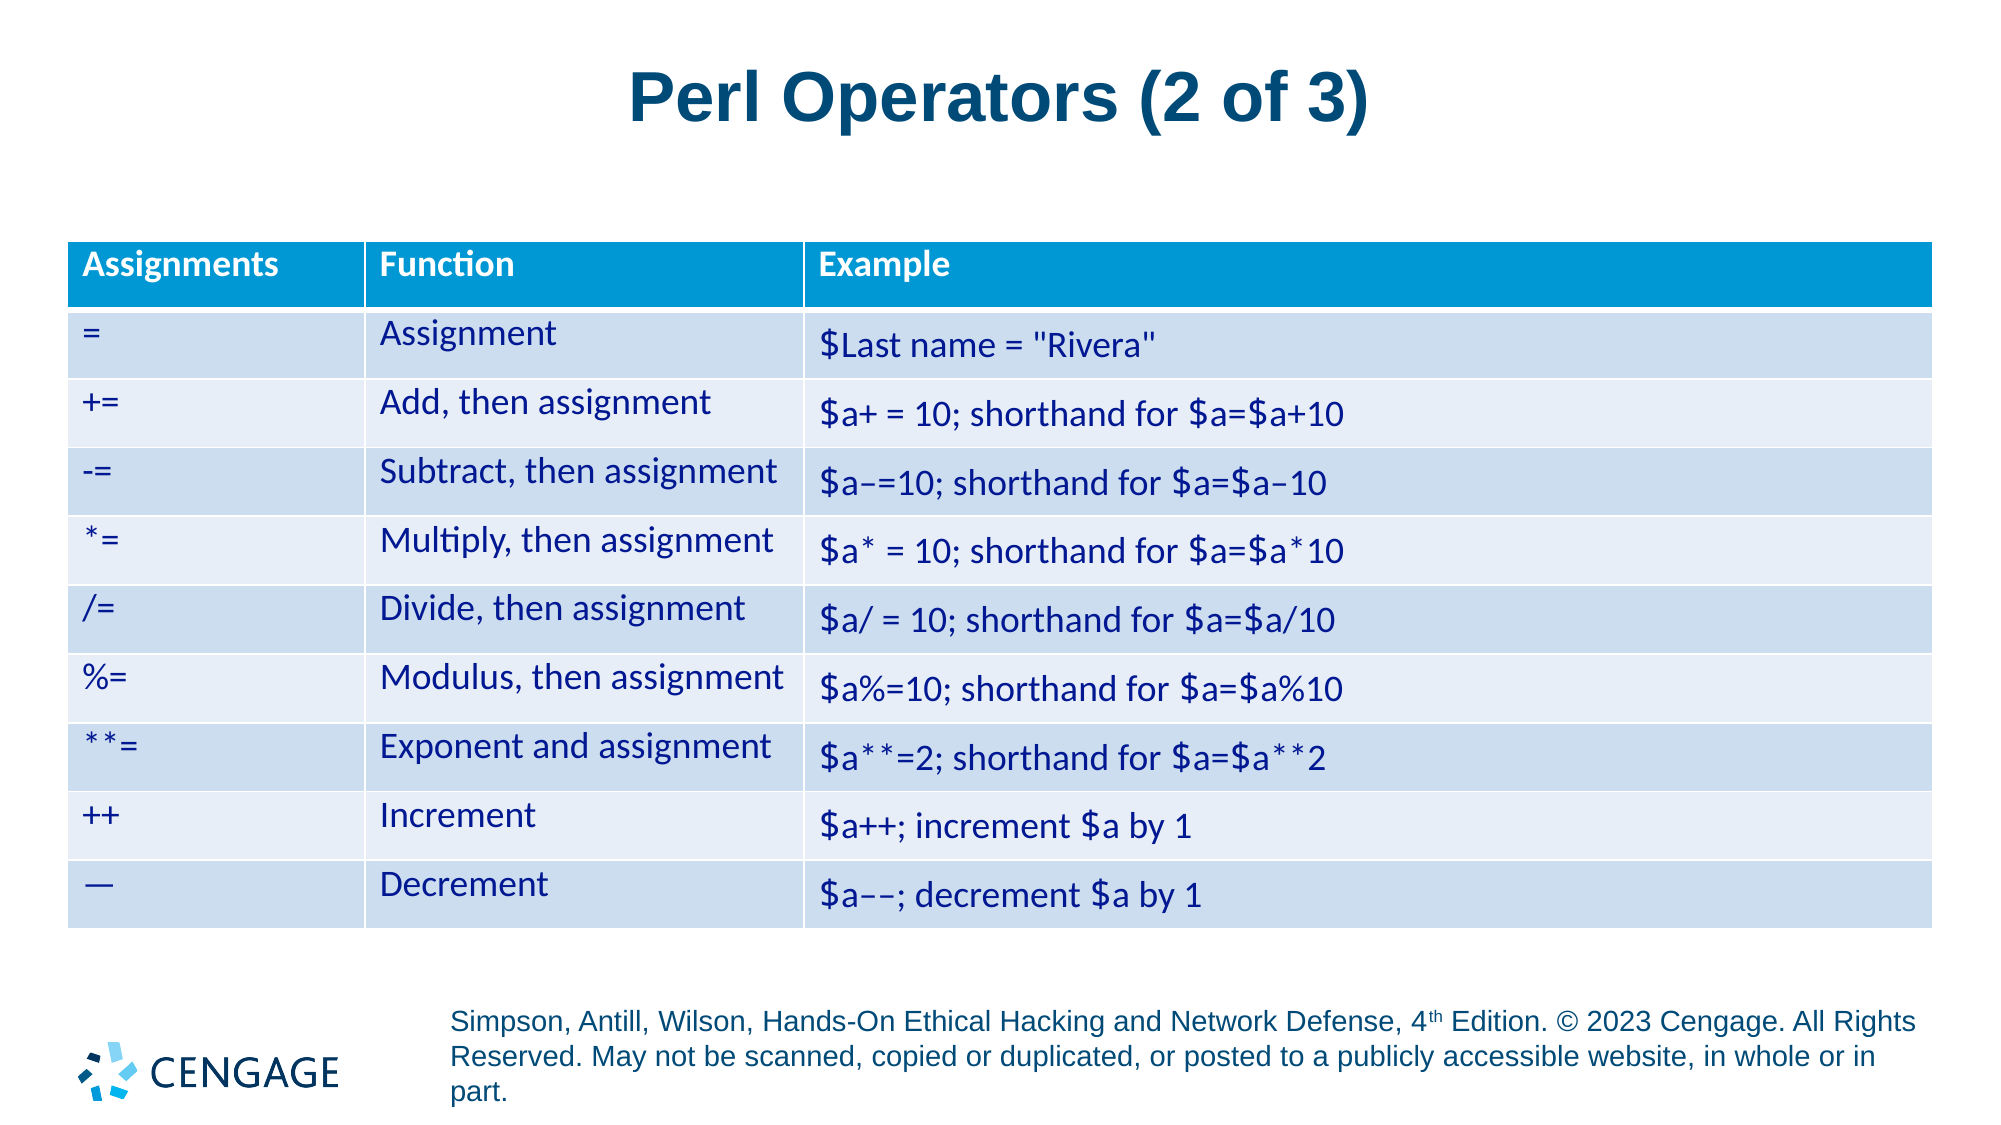

# Perl Operators (2 of 3)
| Assignments | Function | Example |
| --- | --- | --- |
| = | Assignment | $Last name = "Rivera" |
| += | Add, then assignment | $a+ = 10; shorthand for $a=$a+10 |
| -= | Subtract, then assignment | $a–=10; shorthand for $a=$a–10 |
| \*= | Multiply, then assignment | $a\* = 10; shorthand for $a=$a\*10 |
| /= | Divide, then assignment | $a/ = 10; shorthand for $a=$a/10 |
| %= | Modulus, then assignment | $a%=10; shorthand for $a=$a%10 |
| \*\*= | Exponent and assignment | $a\*\*=2; shorthand for $a=$a\*\*2 |
| ++ | Increment | $a++; increment $a by 1 |
| — | Decrement | $a––; decrement $a by 1 |